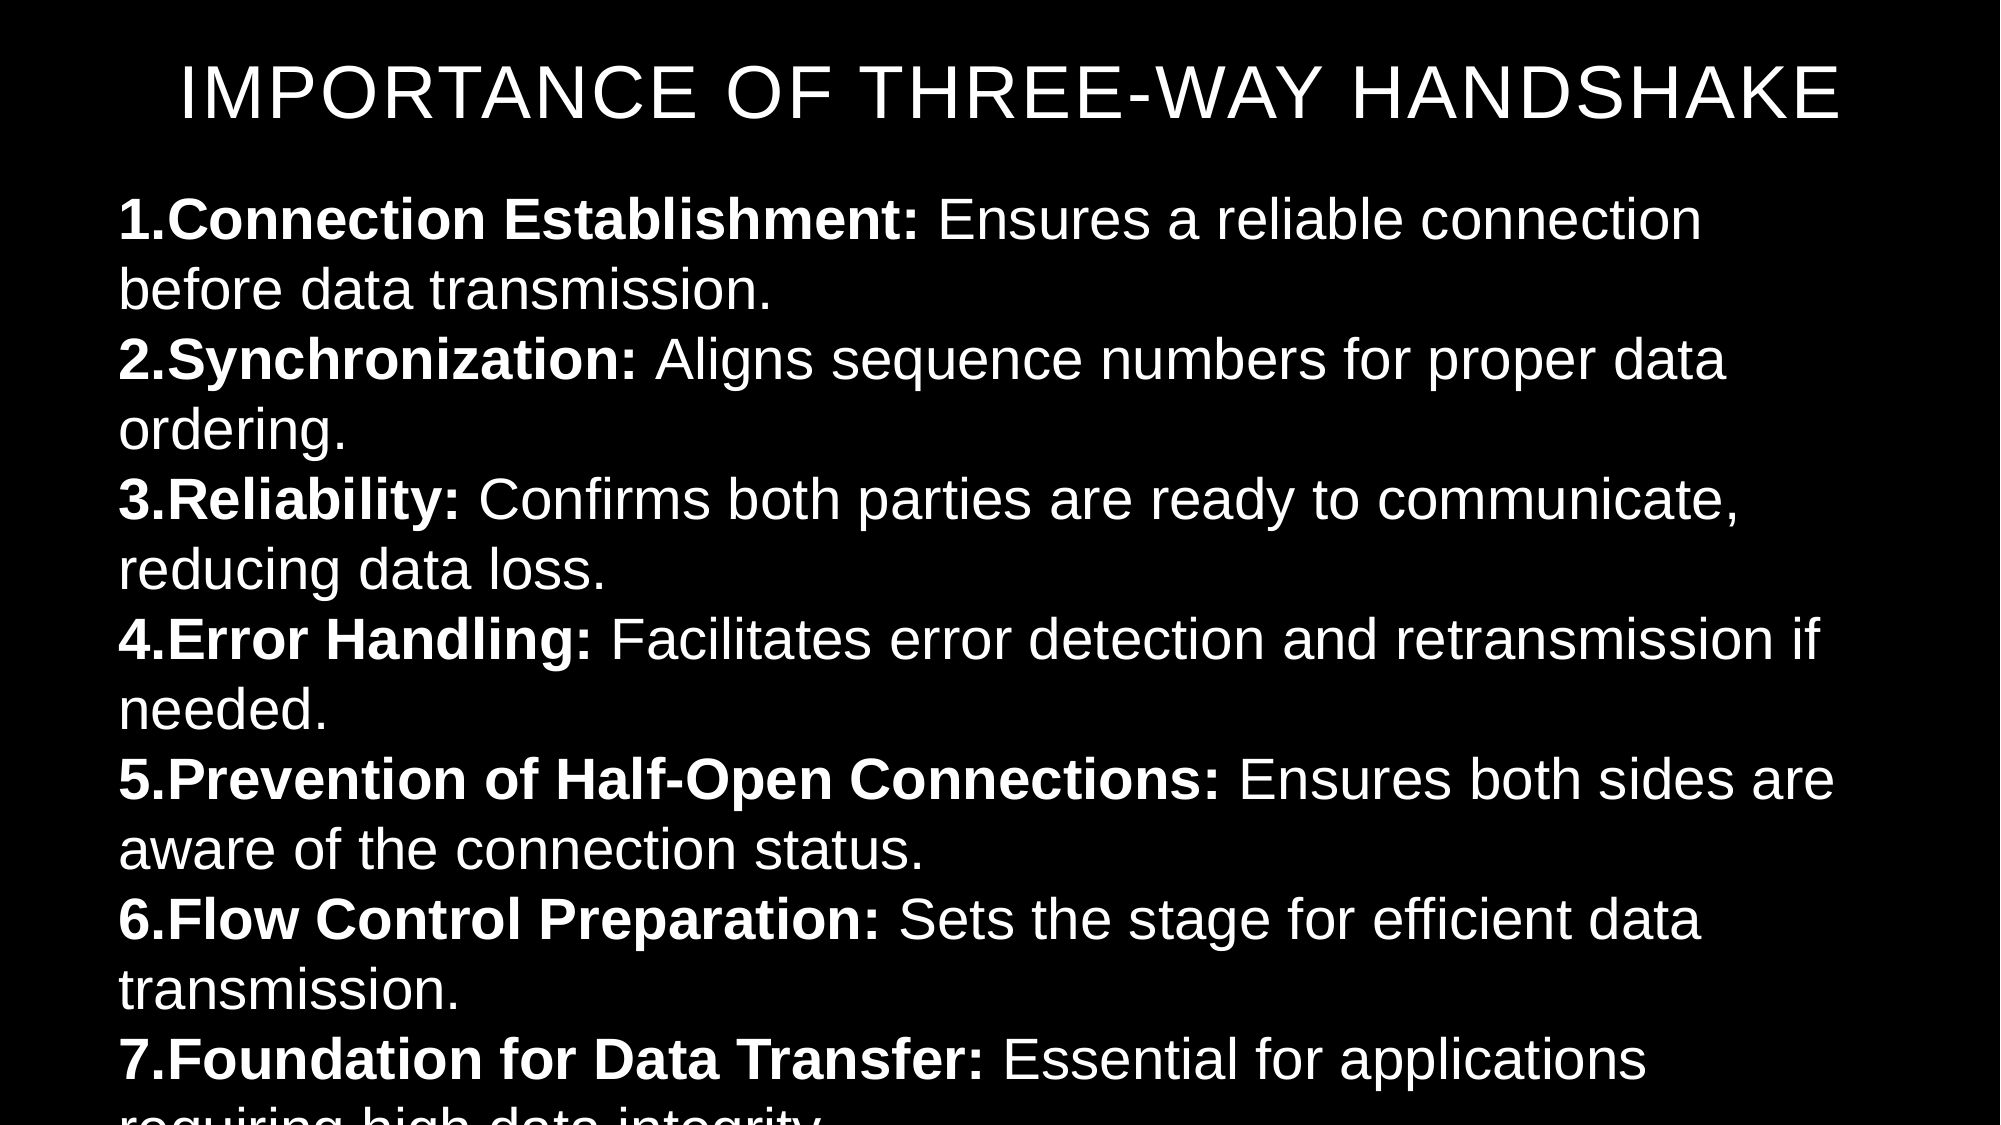

# Importance of three-way handshake
Connection Establishment: Ensures a reliable connection before data transmission.
Synchronization: Aligns sequence numbers for proper data ordering.
Reliability: Confirms both parties are ready to communicate, reducing data loss.
Error Handling: Facilitates error detection and retransmission if needed.
Prevention of Half-Open Connections: Ensures both sides are aware of the connection status.
Flow Control Preparation: Sets the stage for efficient data transmission.
Foundation for Data Transfer: Essential for applications requiring high data integrity.